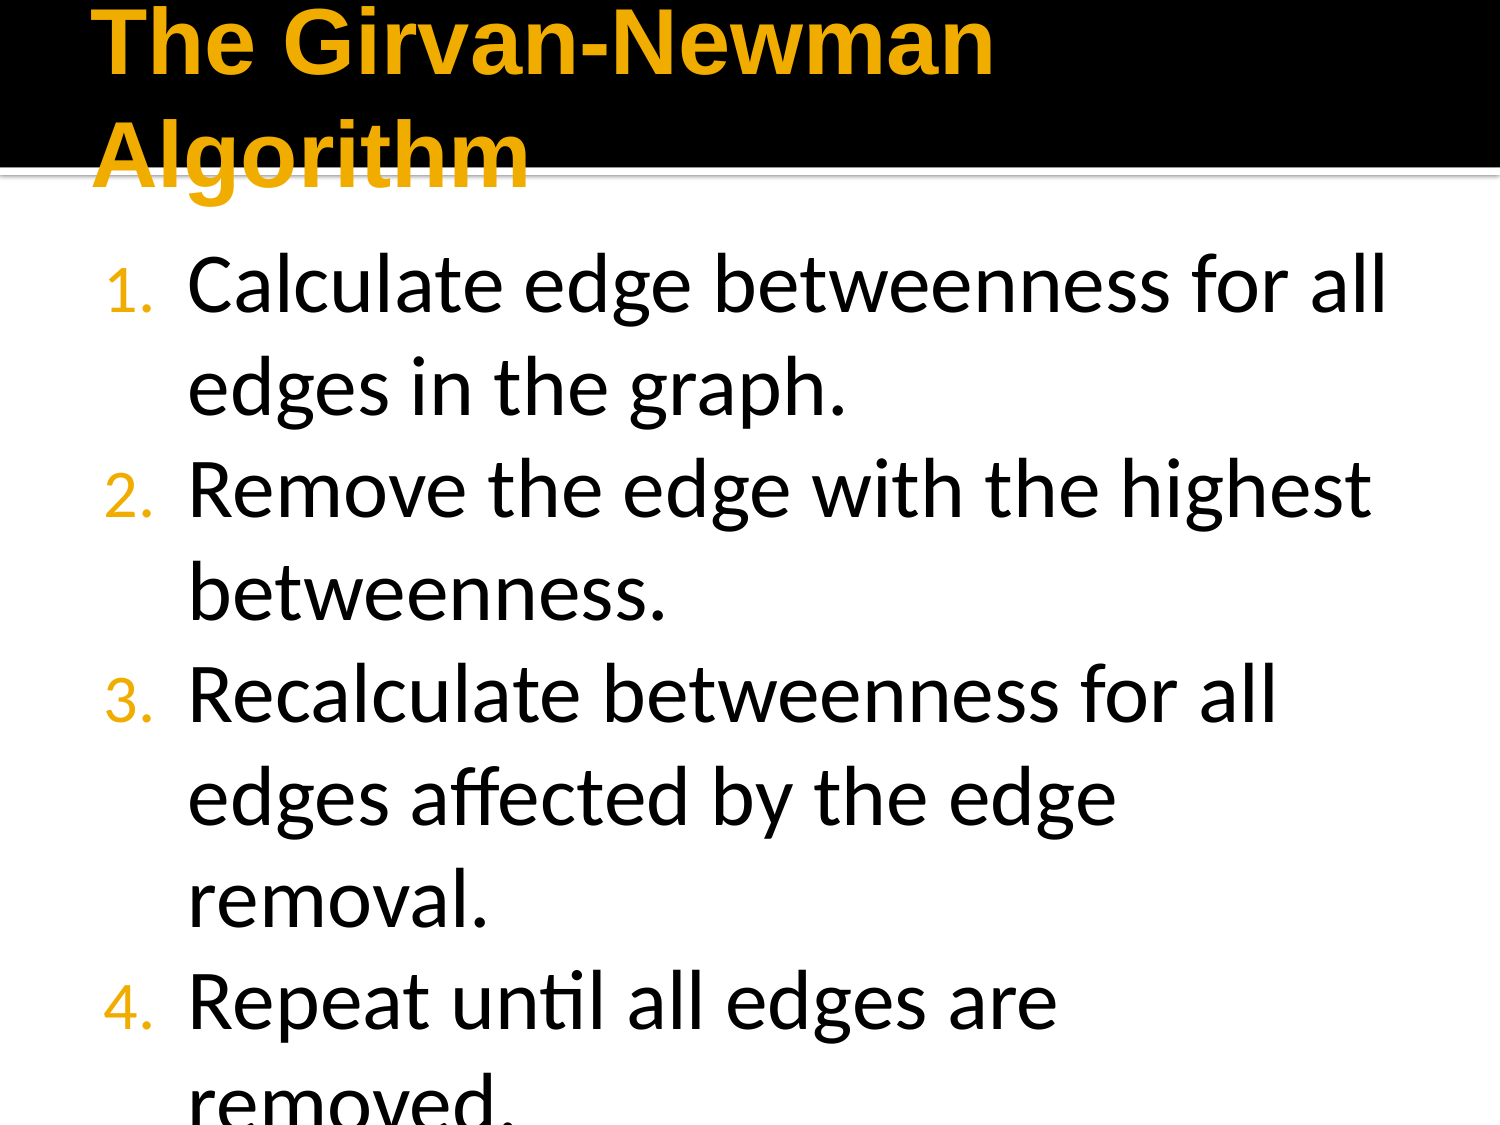

# The Girvan-Newman Algorithm
Calculate edge betweenness for all edges in the graph.
Remove the edge with the highest betweenness.
Recalculate betweenness for all edges affected by the edge removal.
Repeat until all edges are removed.